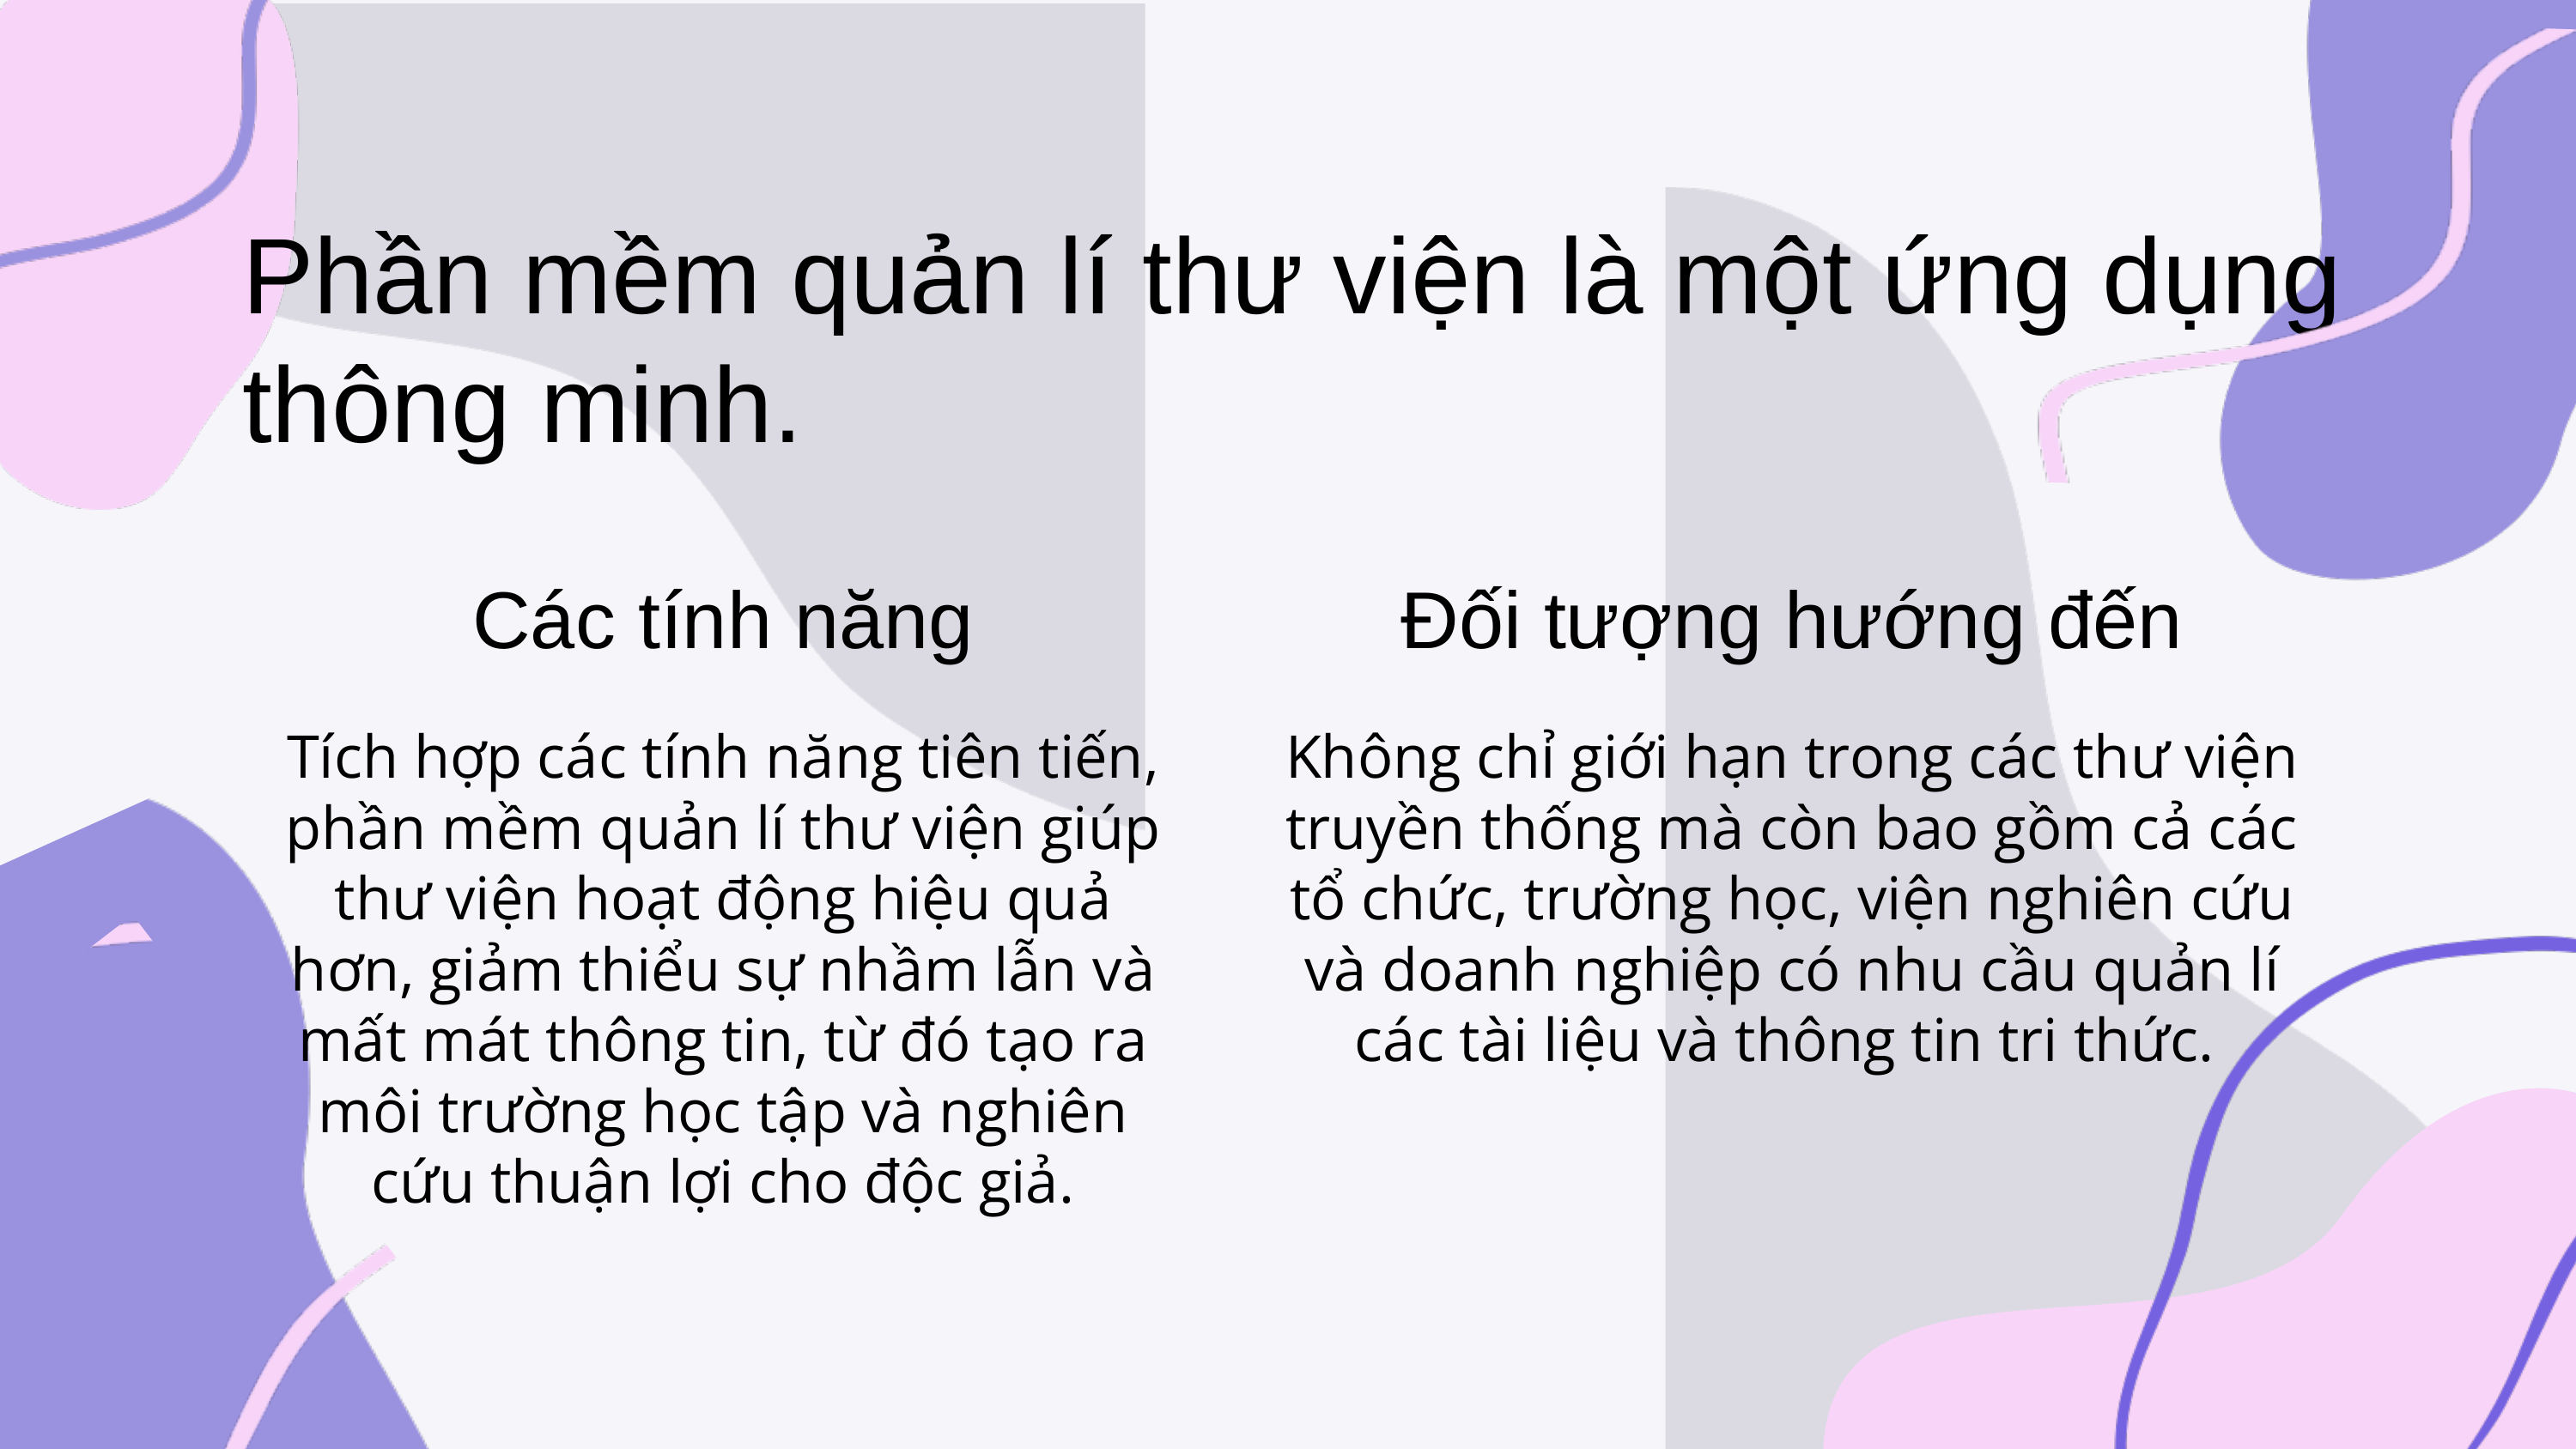

Phần mềm quản lí thư viện là một ứng dụng thông minh.
Các tính năng
Đối tượng hướng đến
Tích hợp các tính năng tiên tiến, phần mềm quản lí thư viện giúp thư viện hoạt động hiệu quả hơn, giảm thiểu sự nhầm lẫn và mất mát thông tin, từ đó tạo ra môi trường học tập và nghiên cứu thuận lợi cho độc giả.
Không chỉ giới hạn trong các thư viện truyền thống mà còn bao gồm cả các tổ chức, trường học, viện nghiên cứu và doanh nghiệp có nhu cầu quản lí các tài liệu và thông tin tri thức.